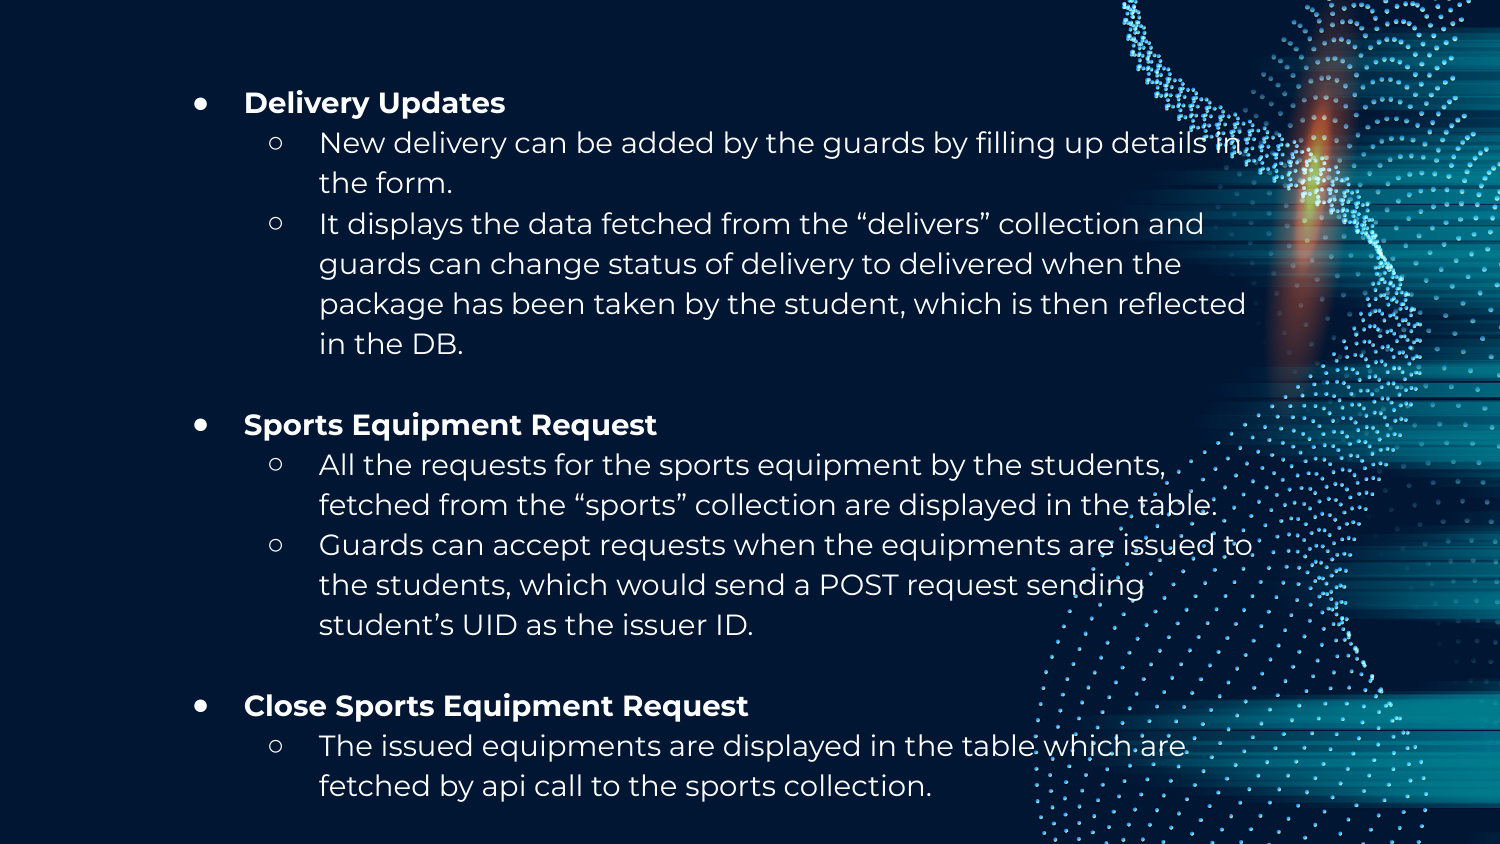

Delivery Updates
New delivery can be added by the guards by filling up details in the form.
It displays the data fetched from the “delivers” collection and guards can change status of delivery to delivered when the package has been taken by the student, which is then reflected in the DB.

Sports Equipment Request
All the requests for the sports equipment by the students, fetched from the “sports” collection are displayed in the table.
Guards can accept requests when the equipments are issued to the students, which would send a POST request sending student’s UID as the issuer ID.

Close Sports Equipment Request
The issued equipments are displayed in the table which are fetched by api call to the sports collection.